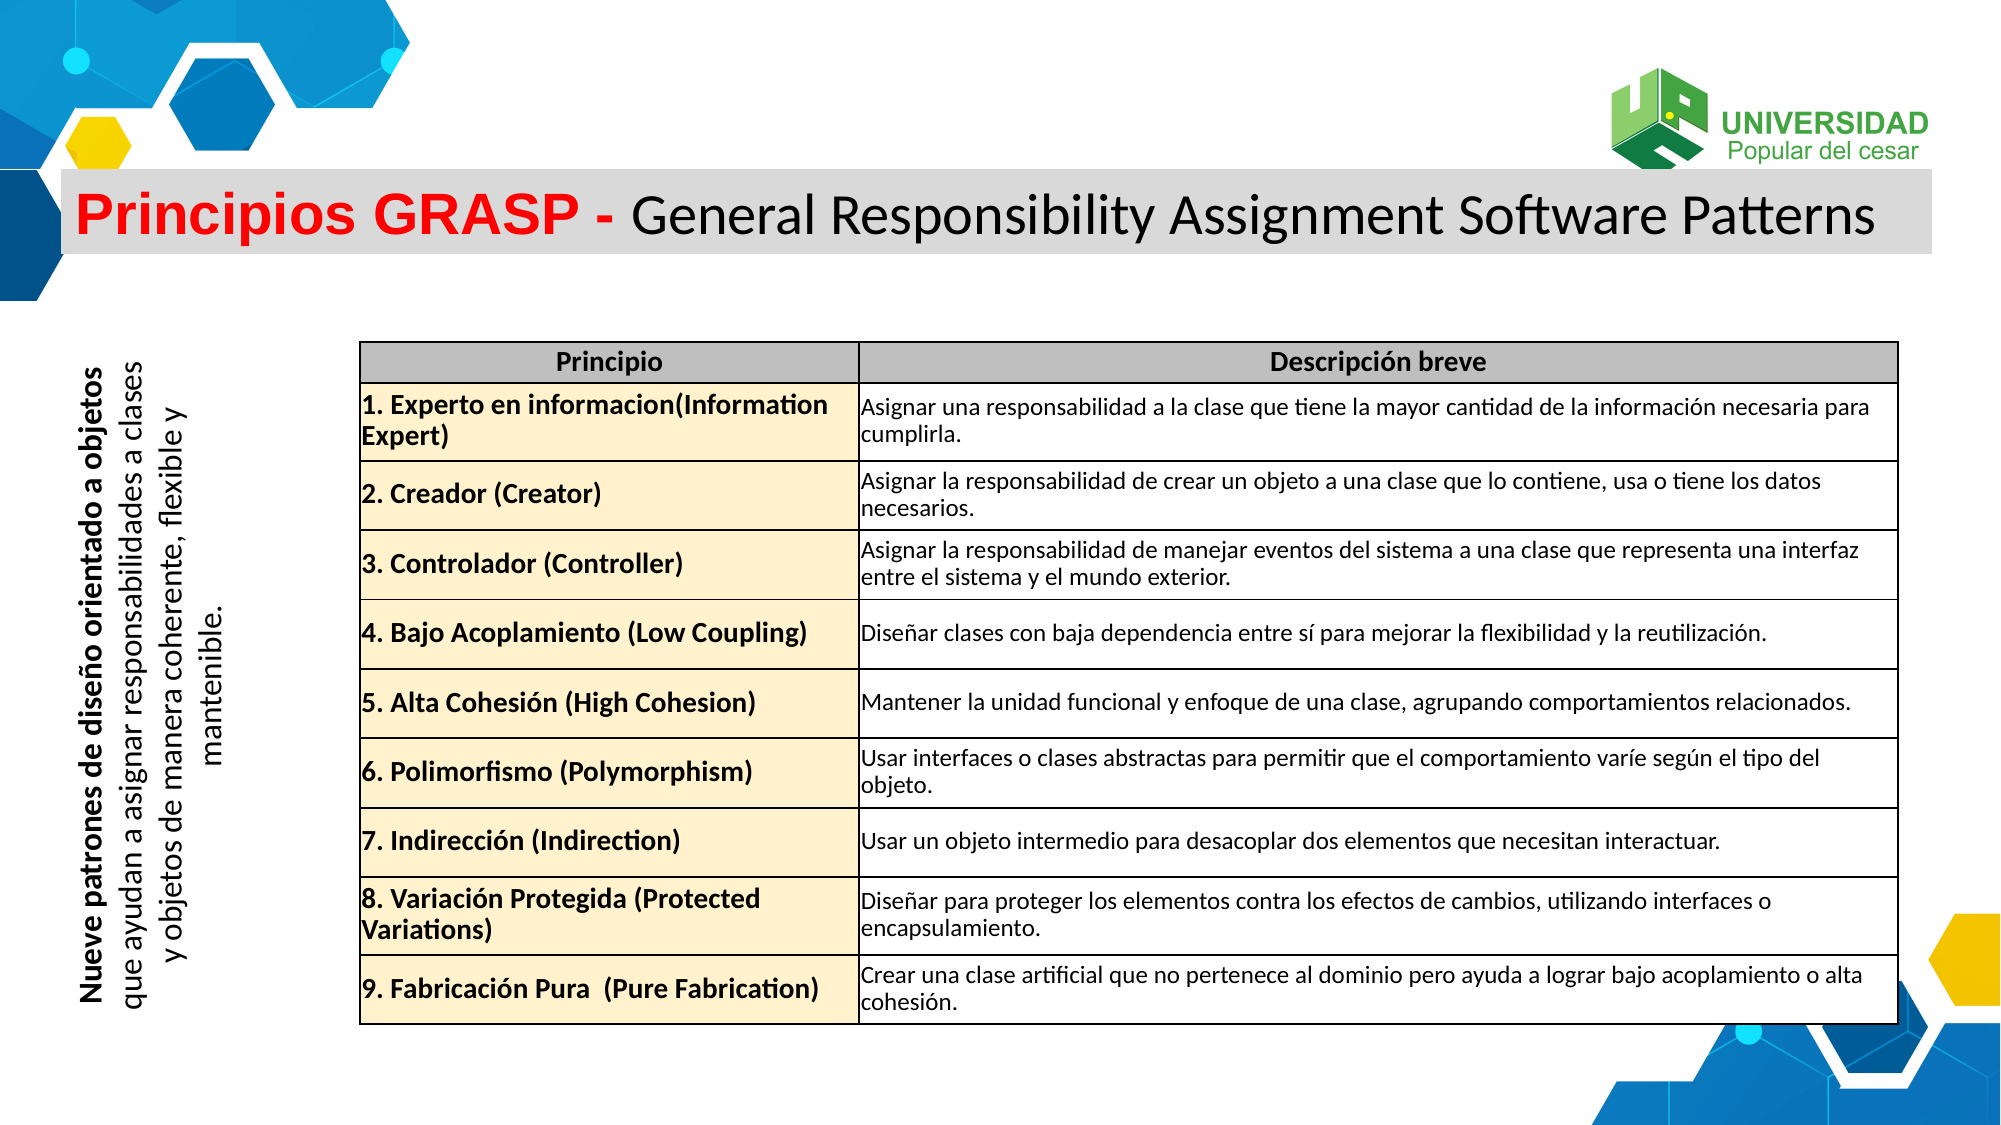

Principios GRASP - General Responsibility Assignment Software Patterns
| Principio | Descripción breve |
| --- | --- |
| 1. Experto en informacion(Information Expert) | Asignar una responsabilidad a la clase que tiene la mayor cantidad de la información necesaria para cumplirla. |
| 2. Creador (Creator) | Asignar la responsabilidad de crear un objeto a una clase que lo contiene, usa o tiene los datos necesarios. |
| 3. Controlador (Controller) | Asignar la responsabilidad de manejar eventos del sistema a una clase que representa una interfaz entre el sistema y el mundo exterior. |
| 4. Bajo Acoplamiento (Low Coupling) | Diseñar clases con baja dependencia entre sí para mejorar la flexibilidad y la reutilización. |
| 5. Alta Cohesión (High Cohesion) | Mantener la unidad funcional y enfoque de una clase, agrupando comportamientos relacionados. |
| 6. Polimorfismo (Polymorphism) | Usar interfaces o clases abstractas para permitir que el comportamiento varíe según el tipo del objeto. |
| 7. Indirección (Indirection) | Usar un objeto intermedio para desacoplar dos elementos que necesitan interactuar. |
| 8. Variación Protegida (Protected Variations) | Diseñar para proteger los elementos contra los efectos de cambios, utilizando interfaces o encapsulamiento. |
| 9. Fabricación Pura (Pure Fabrication) | Crear una clase artificial que no pertenece al dominio pero ayuda a lograr bajo acoplamiento o alta cohesión. |
Nueve patrones de diseño orientado a objetos que ayudan a asignar responsabilidades a clases y objetos de manera coherente, flexible y mantenible.